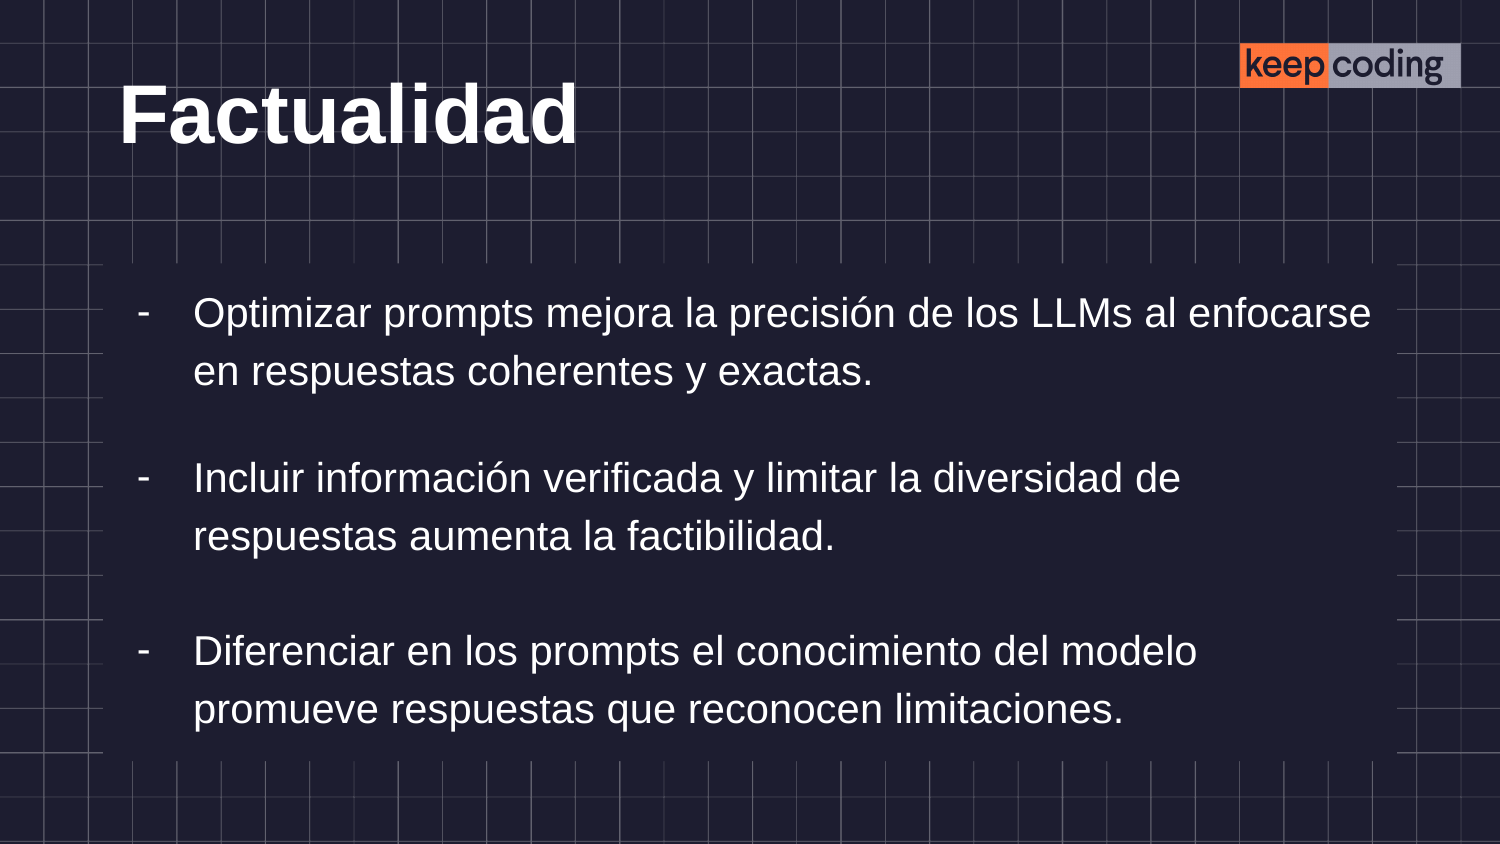

# Factualidad

Optimizar prompts mejora la precisión de los LLMs al enfocarse en respuestas coherentes y exactas.
Incluir información verificada y limitar la diversidad de respuestas aumenta la factibilidad.
Diferenciar en los prompts el conocimiento del modelo promueve respuestas que reconocen limitaciones.